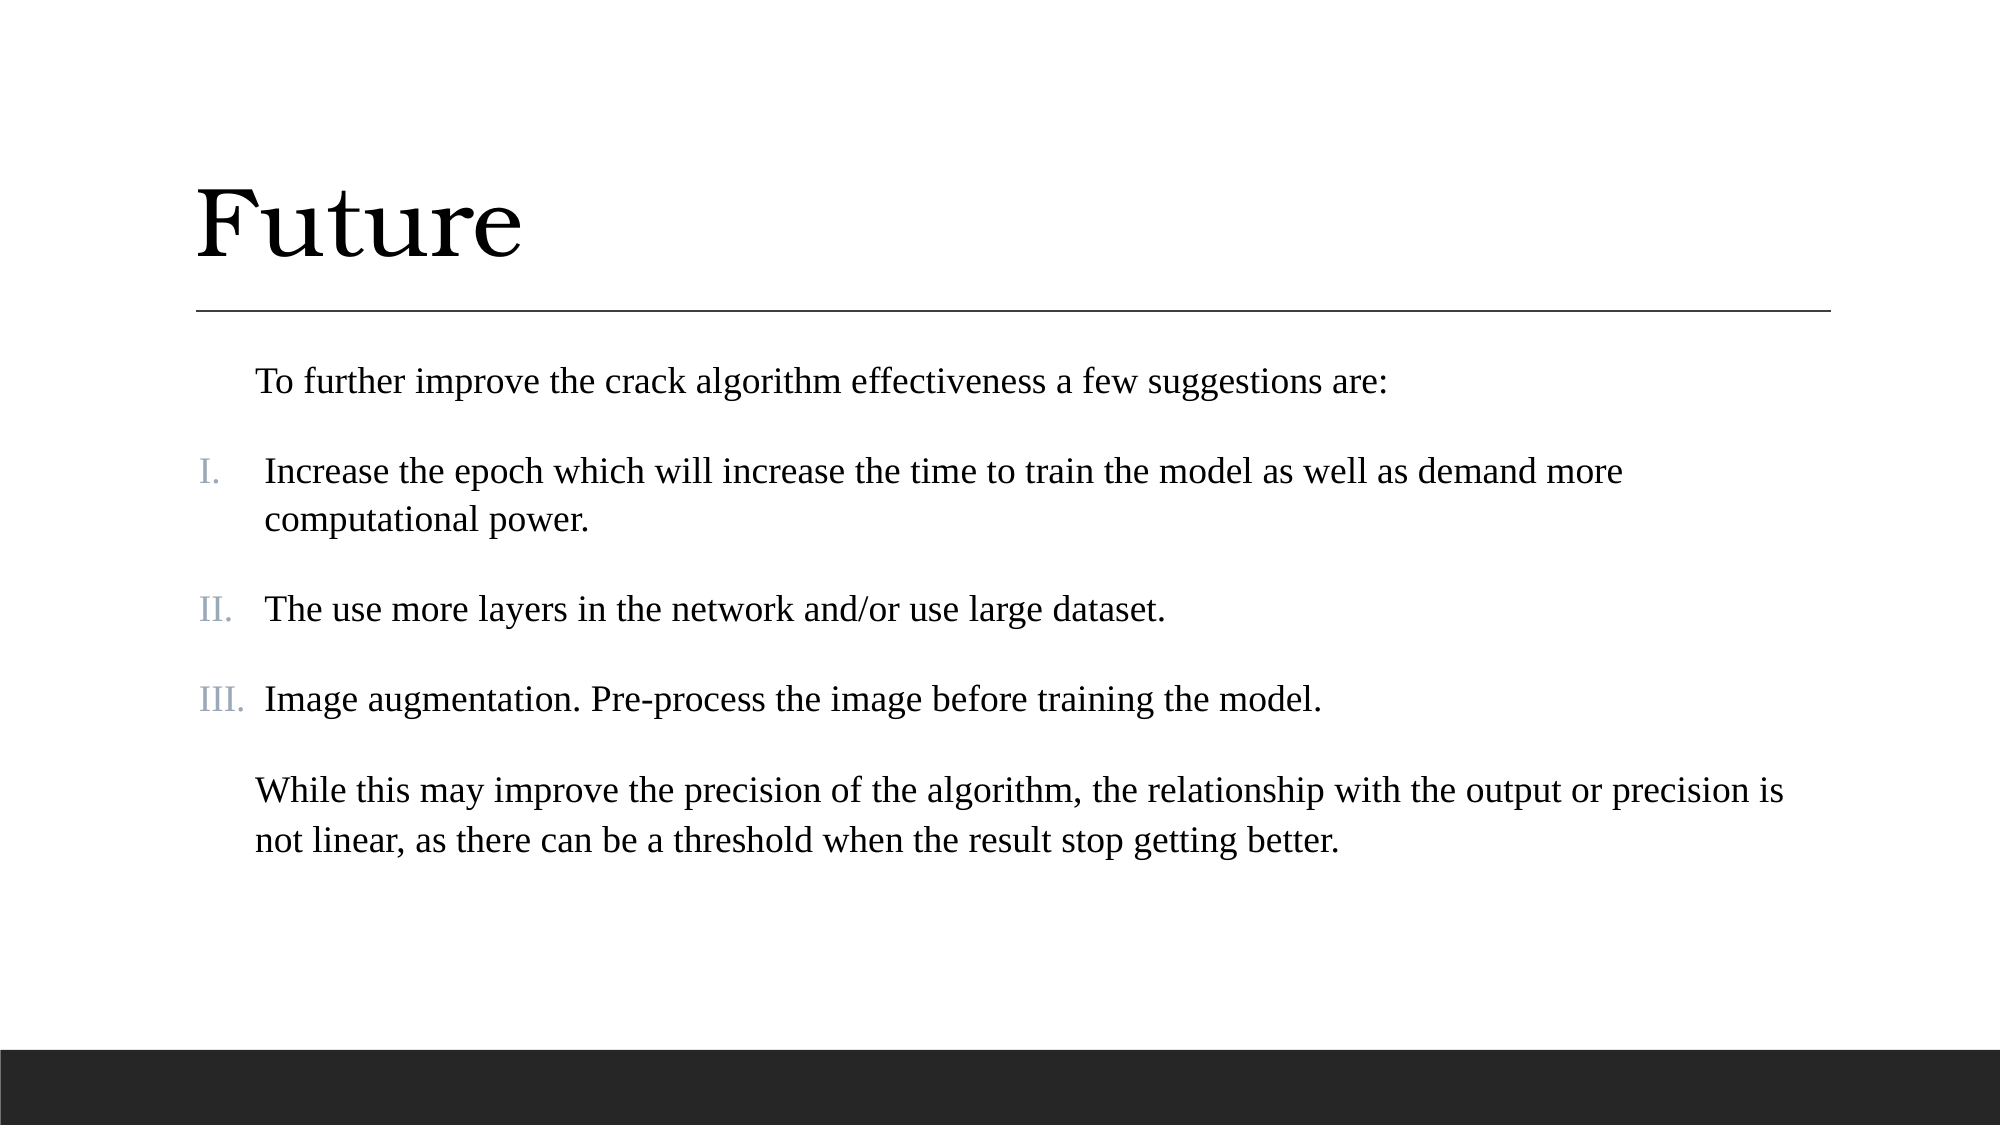

# Future
To further improve the crack algorithm effectiveness a few suggestions are:
Increase the epoch which will increase the time to train the model as well as demand more computational power.
The use more layers in the network and/or use large dataset.
Image augmentation. Pre-process the image before training the model.
While this may improve the precision of the algorithm, the relationship with the output or precision is not linear, as there can be a threshold when the result stop getting better.